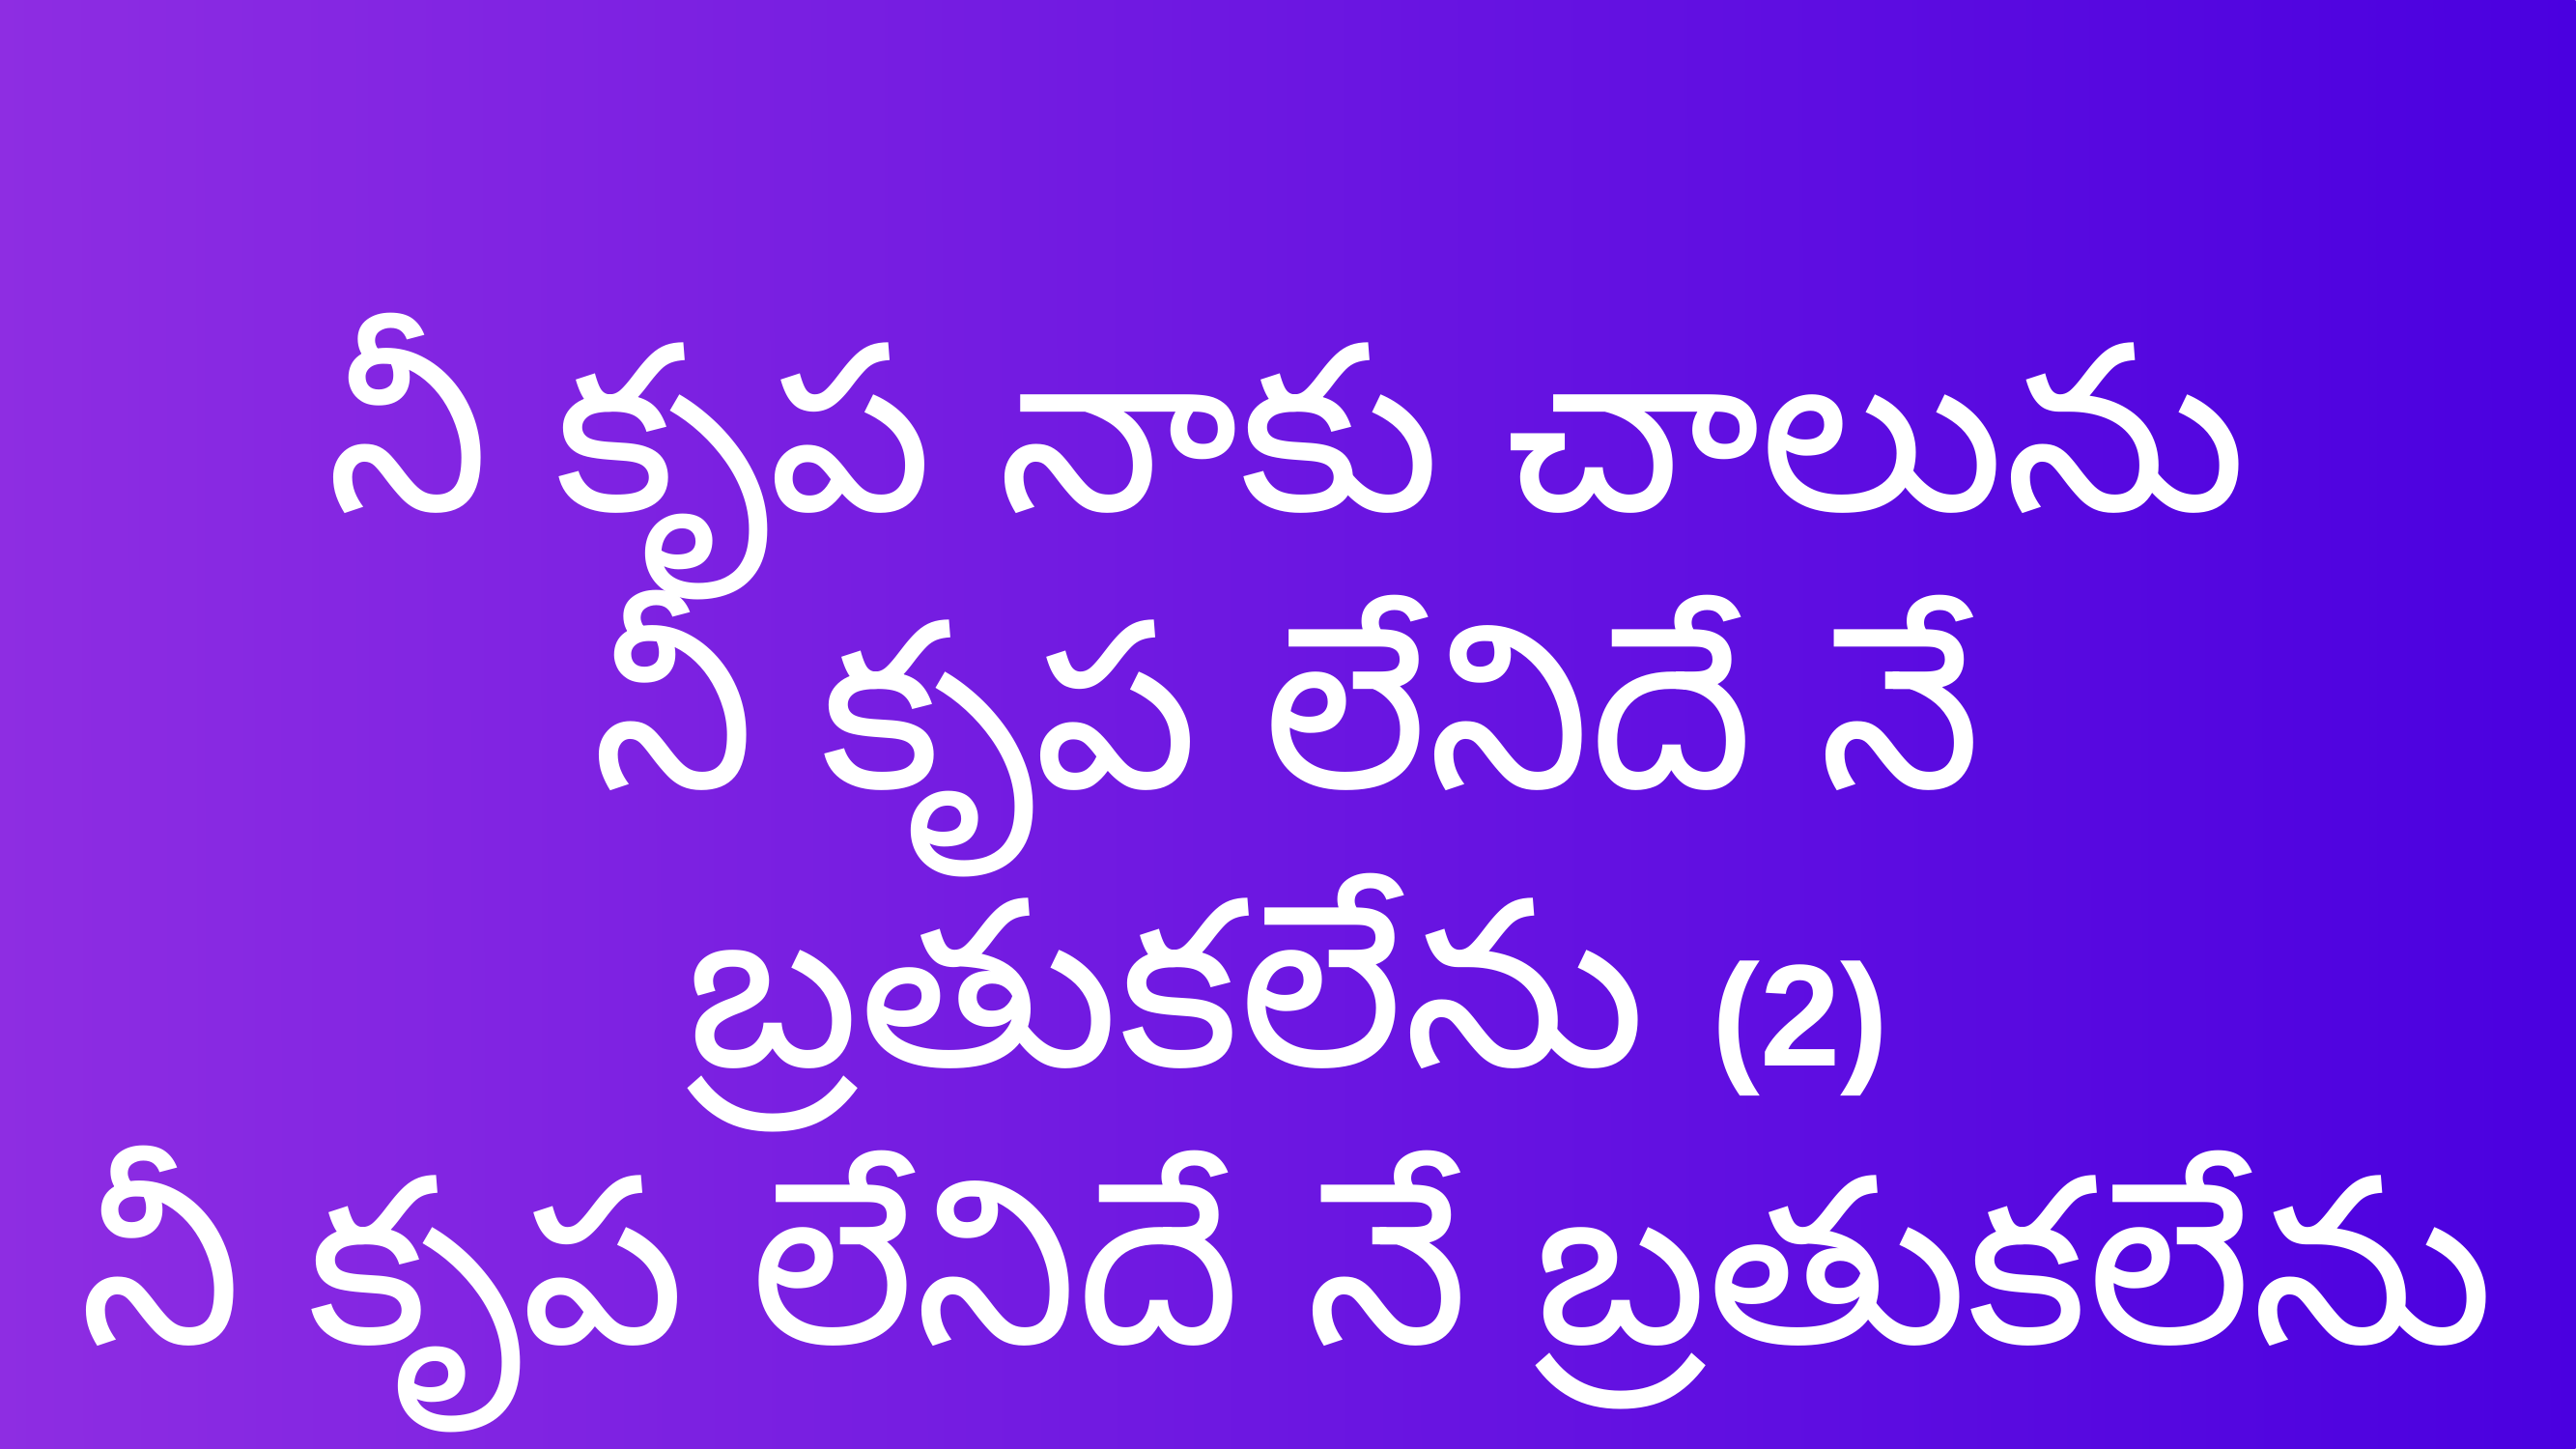

నీ కృప నాకు చాలును
నీ కృప లేనిదే నే బ్రతుకలేను (2)
నీ కృప లేనిదే నే బ్రతుకలేను